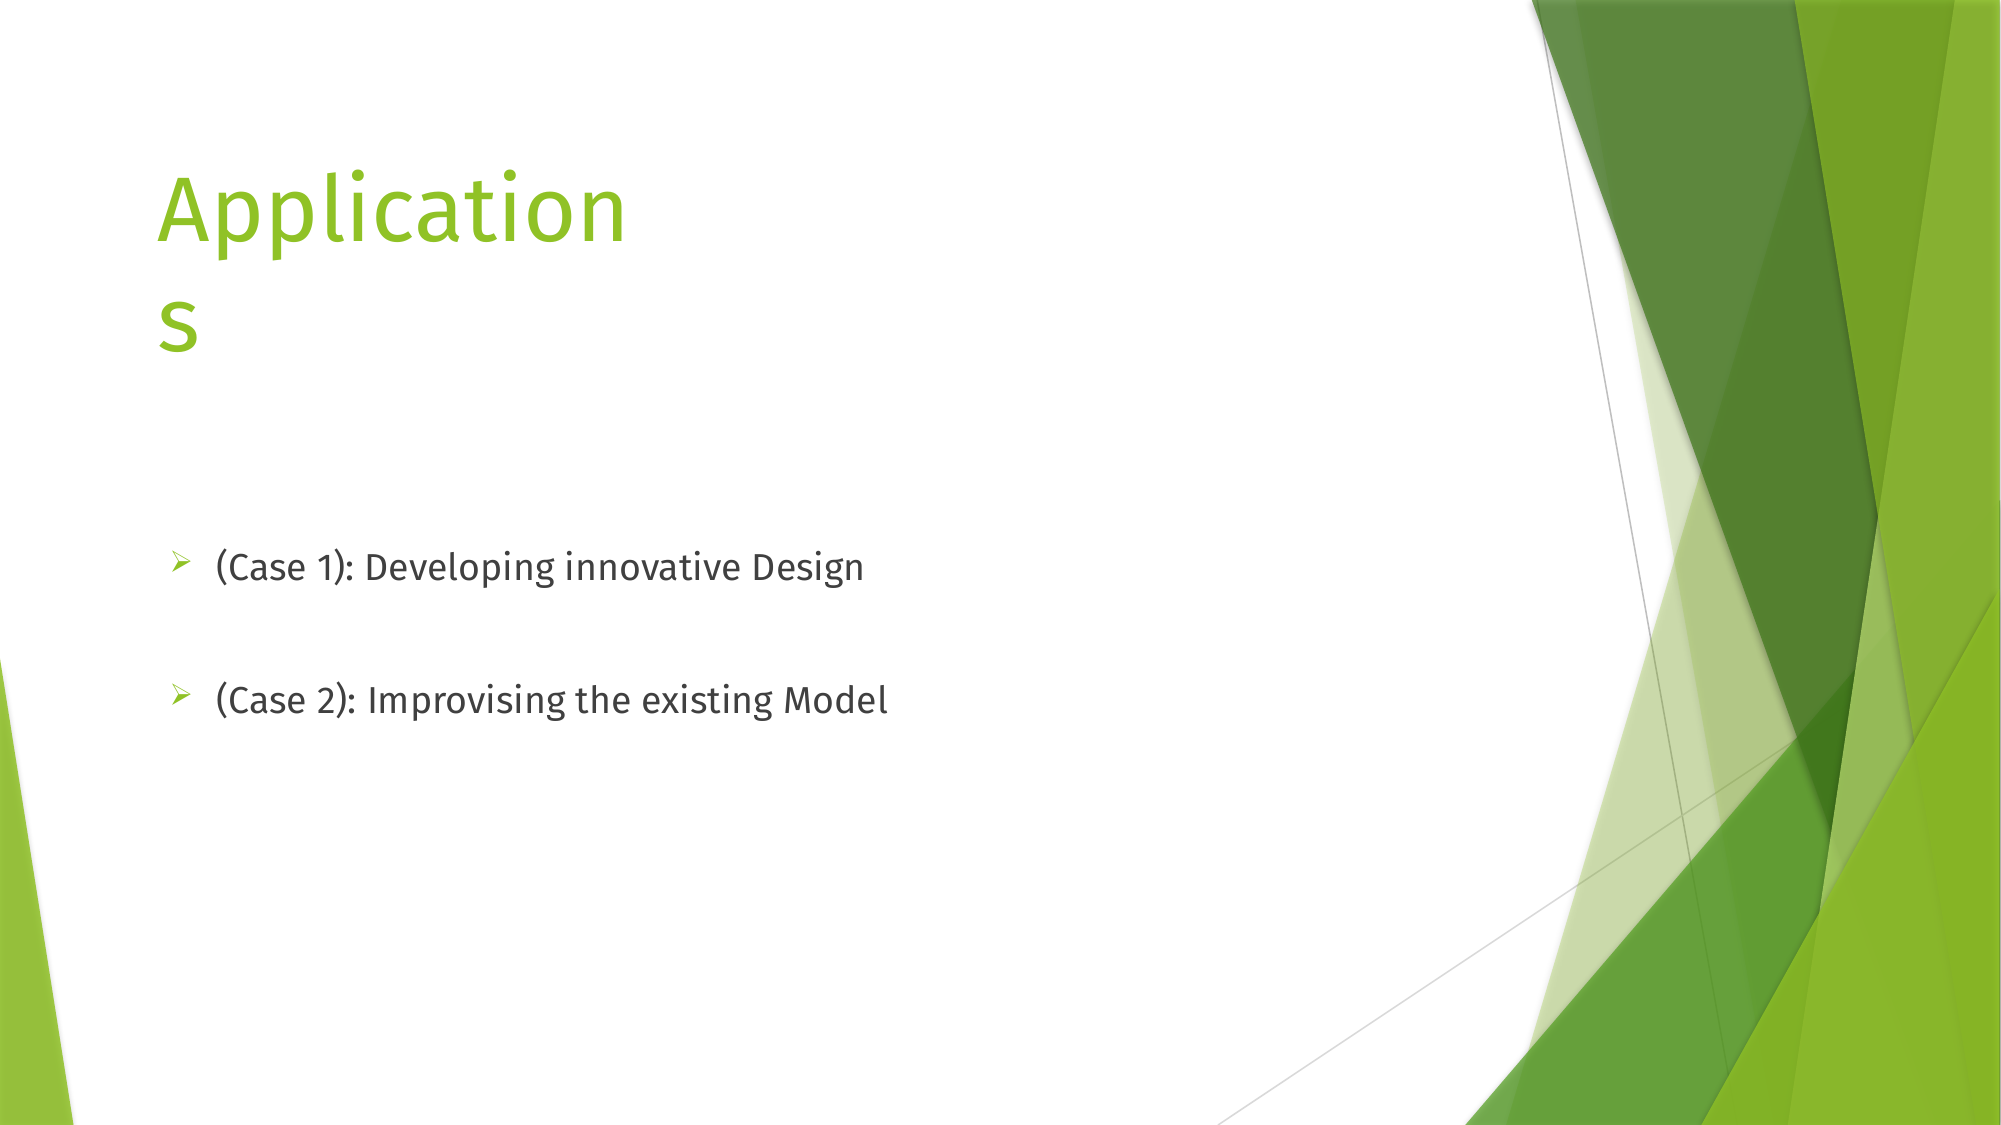

# Applications
(Case 1): Developing innovative Design
(Case 2): Improvising the existing Model